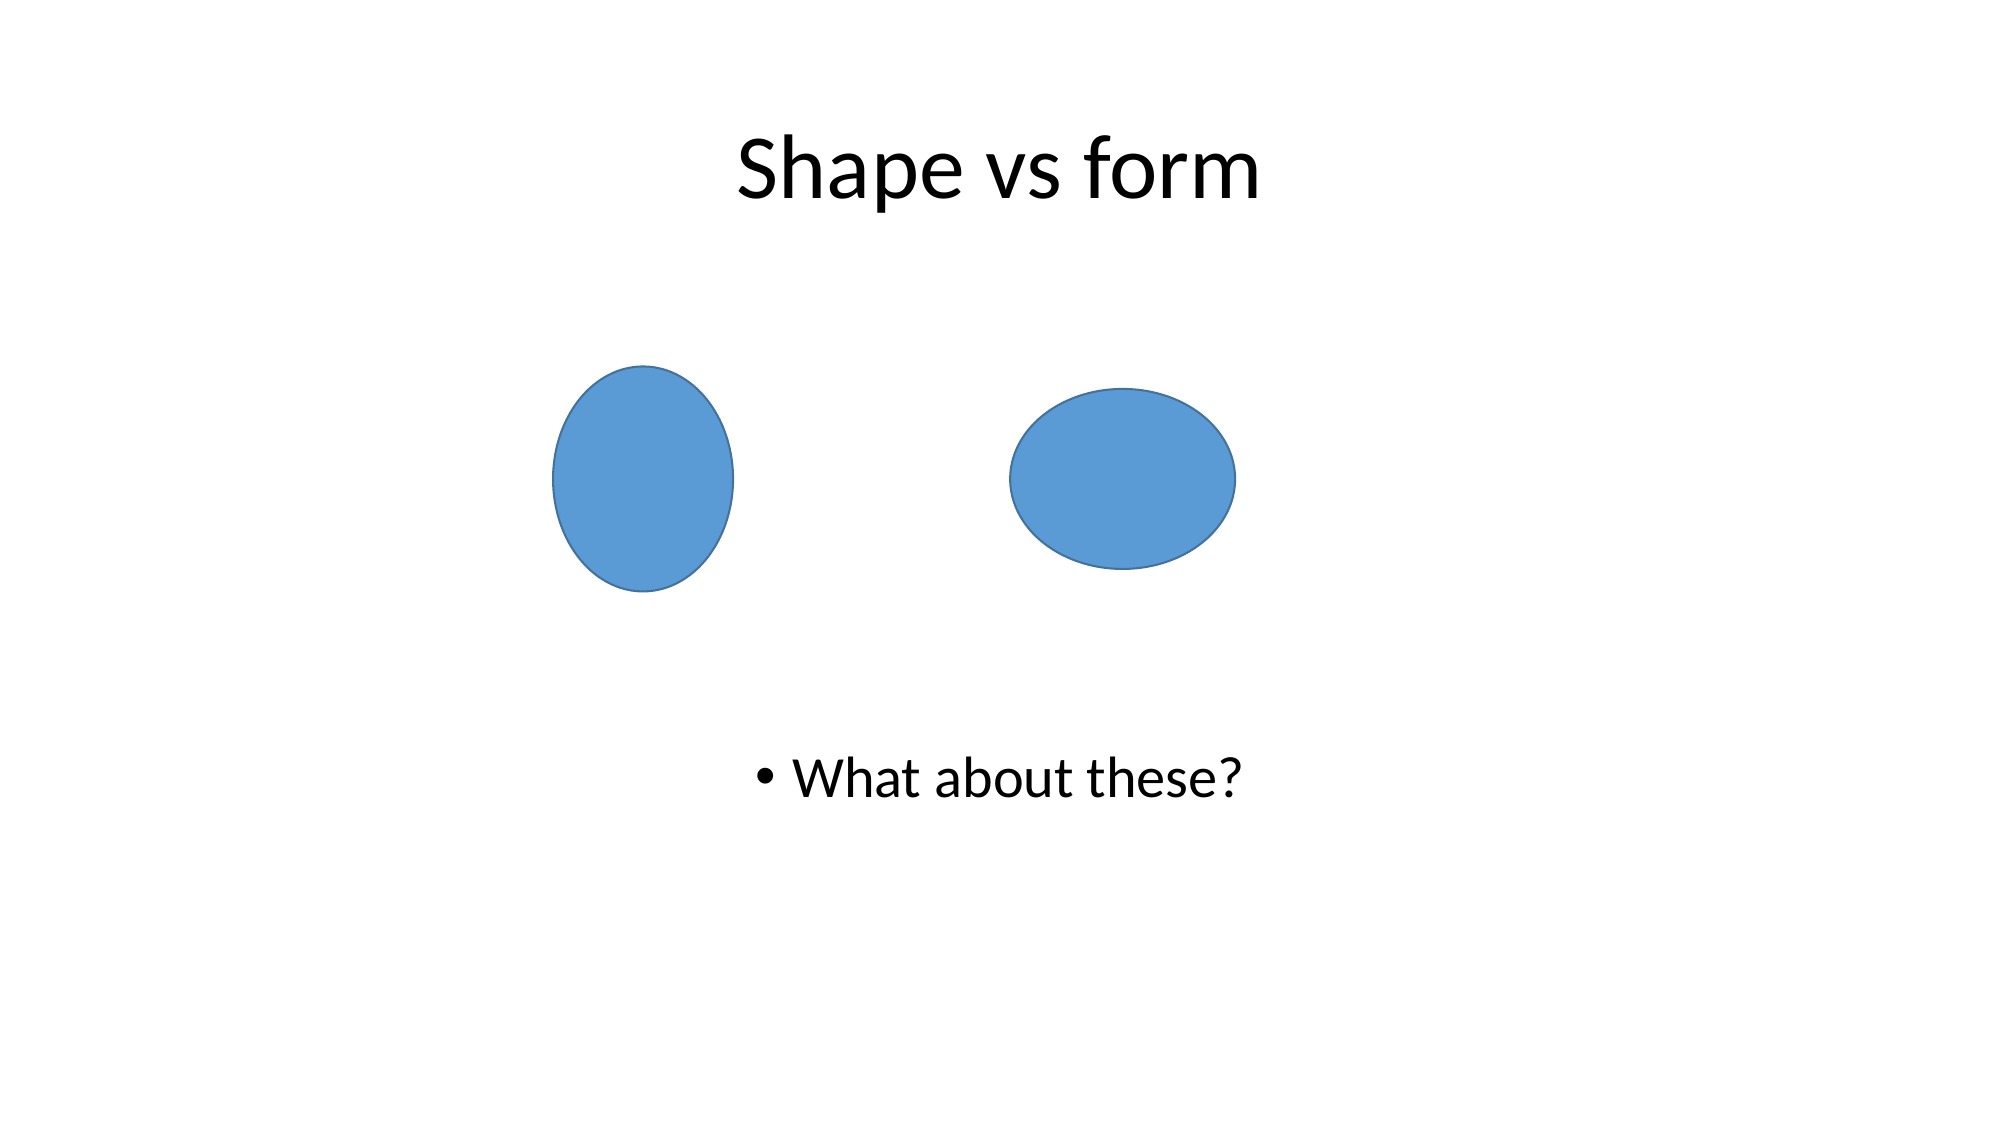

# Shape vs form

What about these?